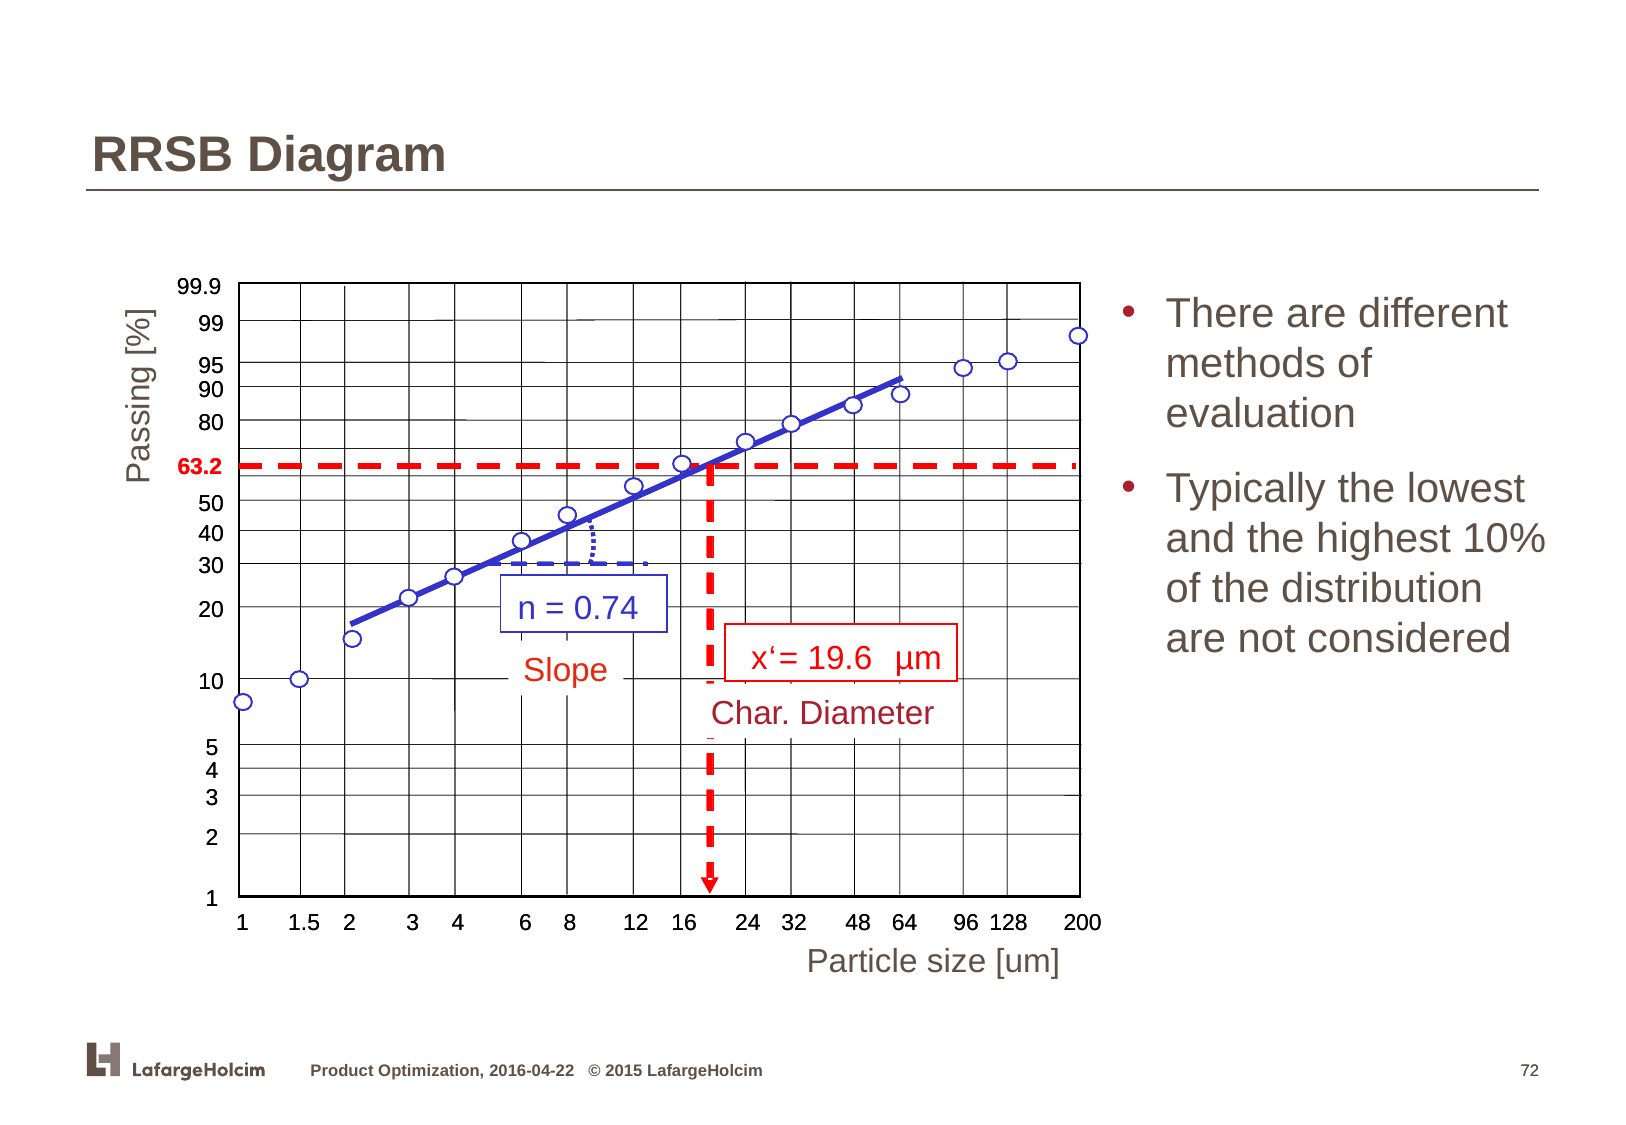

RRSB Diagram

99.9
99.9

99
99

95
95

Passing [%]
90
90

80
80

63.2
63.2

50
50

40
40

30
30

n = 0.74
n = 0.74

20
20

x
x
‘
‘
= 19.6
= 19.6
µ
µ
m
m
10
10

5
5

4
4

3
3

2
2

1
1
1
1
1.5
1.5
2
2
3
3
4
4
6
6
8
8
12
12
16
16
24
24
32
32
48
48
64
64
96
96
128
128
200
200
Particle size [um]
Slope
Char. Diameter
There are different methods of evaluation
Typically the lowest and the highest 10% of the distribution  are not considered
Product Optimization, 2016-04-22   © 2015 LafargeHolcim
72
72